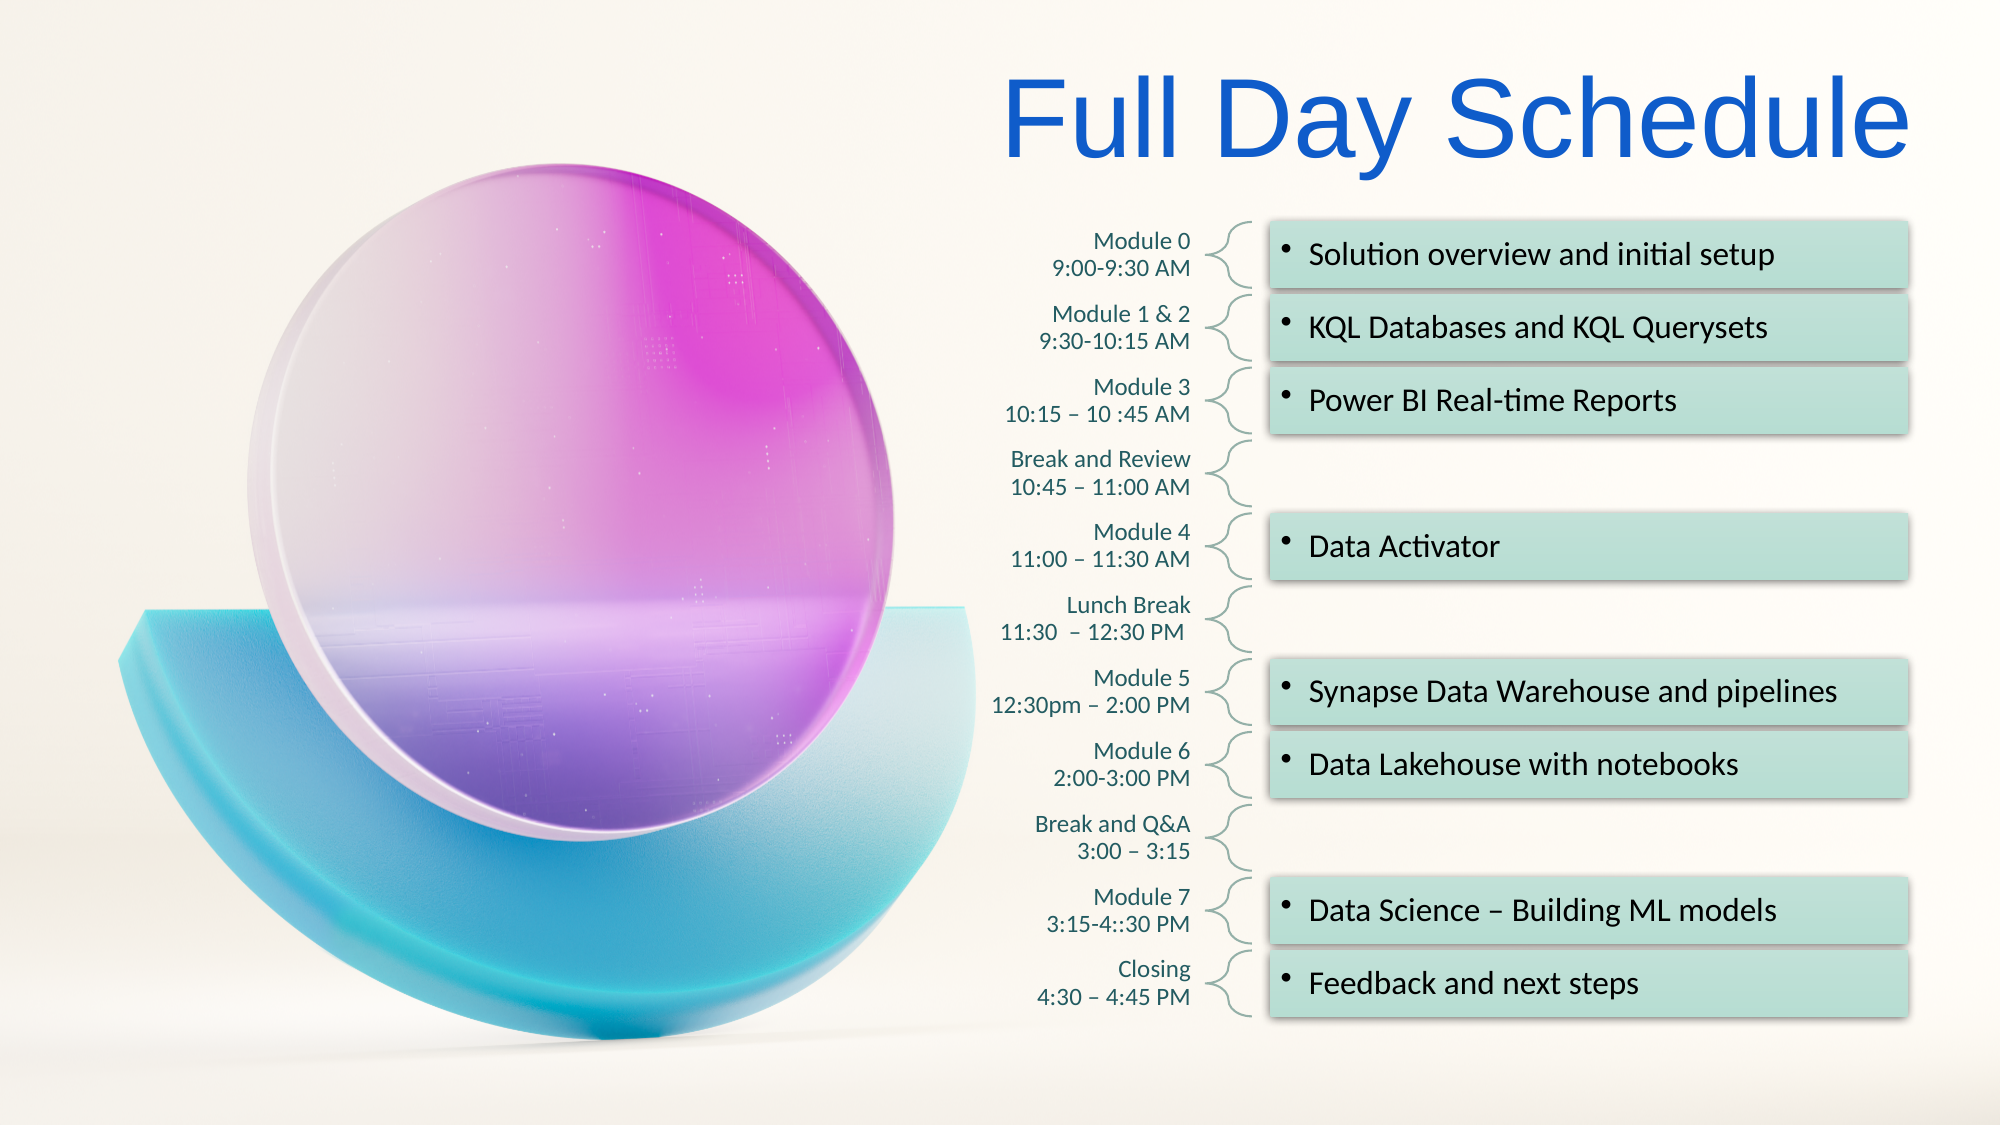

Full Day Schedule
Module 0
9:00-9:30 AM
Solution overview and initial setup
Module 1 & 2
9:30-10:15 AM
KQL Databases and KQL Querysets
Module 3
10:15 – 10 :45 AM
Power BI Real-time Reports
Break and Review
10:45 – 11:00 AM
Module 4
11:00 – 11:30 AM
Data Activator
Lunch Break
11:30  – 12:30 PM
Module 5
12:30pm – 2:00 PM
Synapse Data Warehouse and pipelines
Module 6
2:00-3:00 PM
Data Lakehouse with notebooks
Break and Q&A
3:00 – 3:15
Module 7
3:15-4::30 PM
Data Science – Building ML models
Closing
4:30 – 4:45 PM
Feedback and next steps